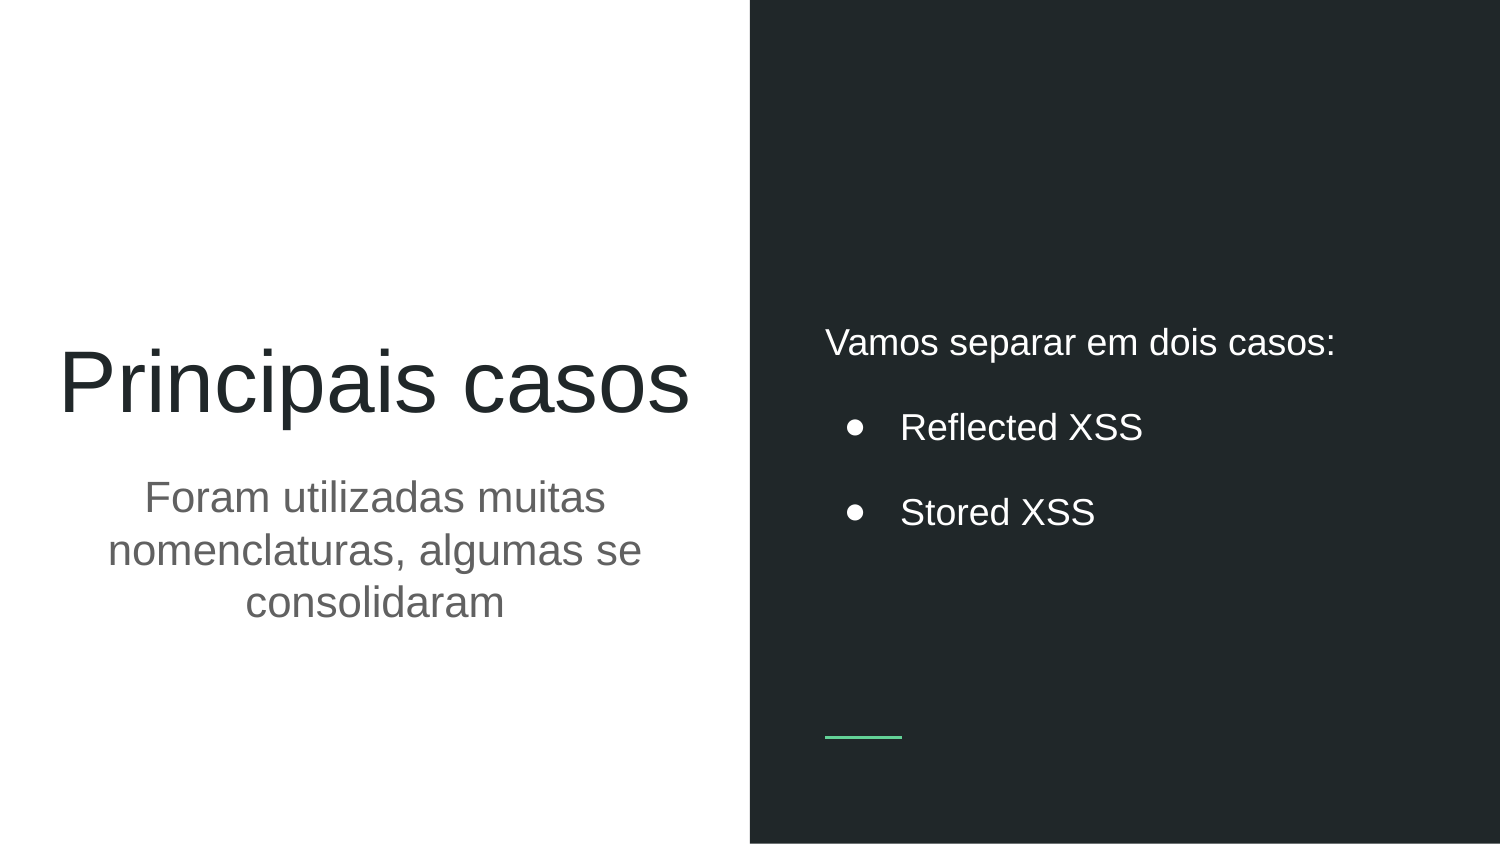

Vamos separar em dois casos:
Reflected XSS
Stored XSS
# Principais casos
Foram utilizadas muitas nomenclaturas, algumas se consolidaram